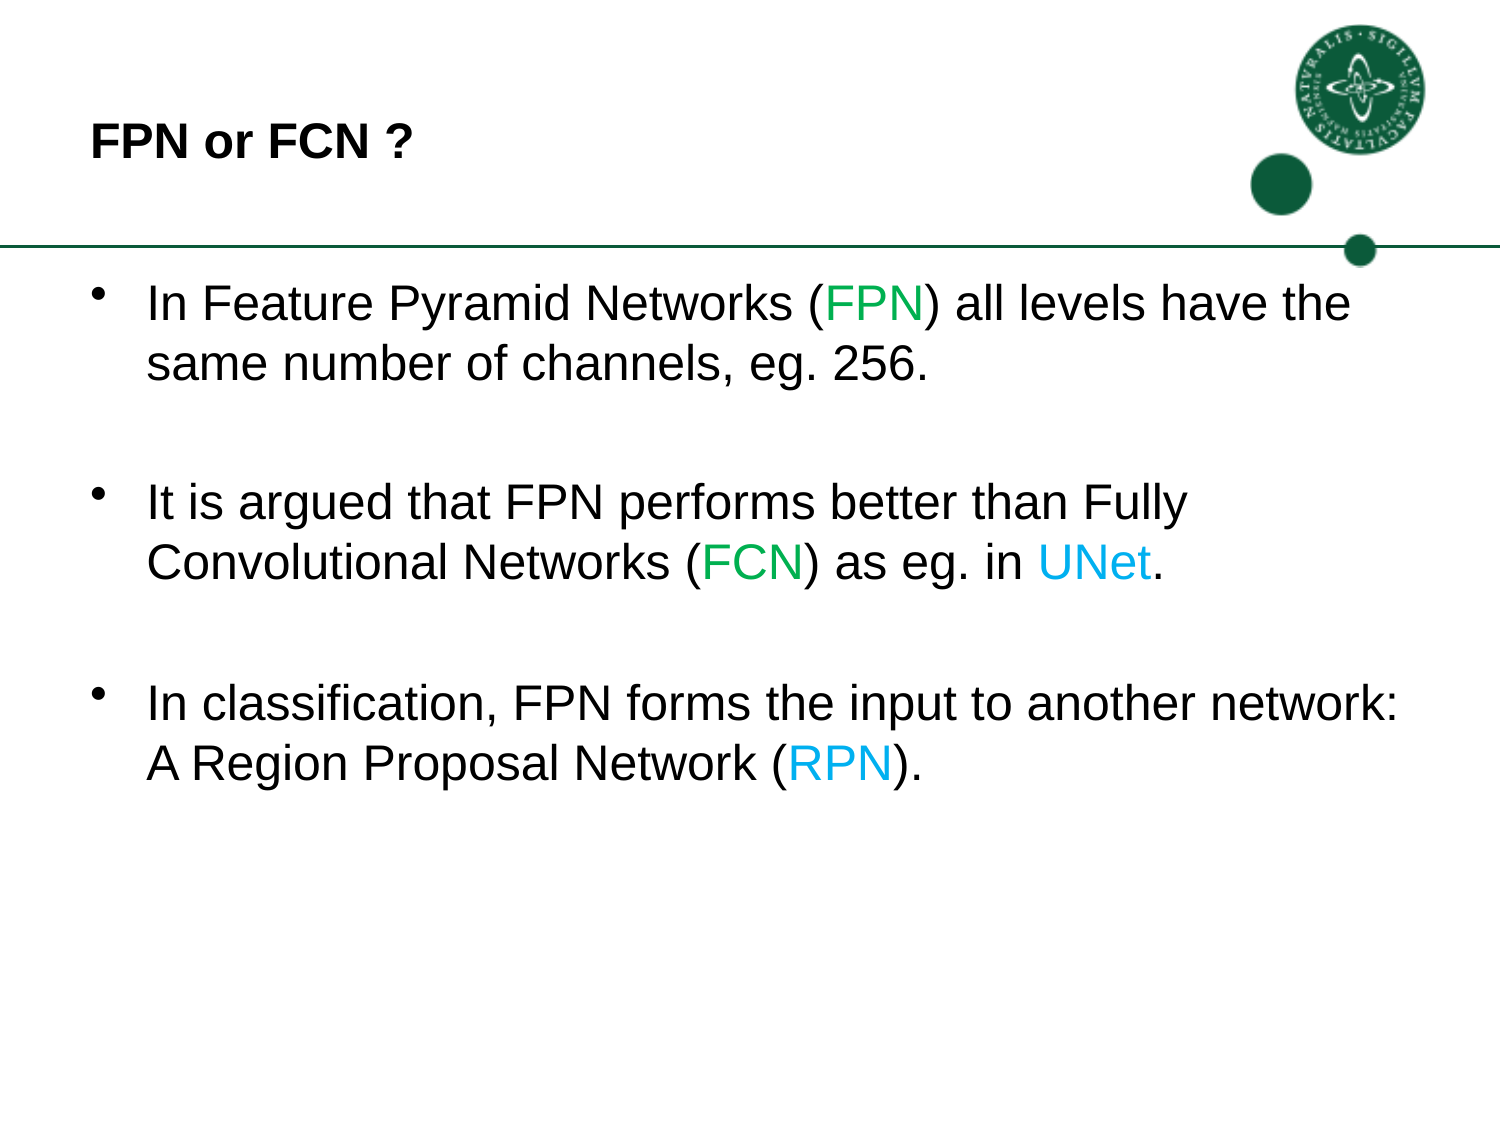

# FPN or FCN ?
In Feature Pyramid Networks (FPN) all levels have the same number of channels, eg. 256.

It is argued that FPN performs better than Fully Convolutional Networks (FCN) as eg. in UNet.

In classification, FPN forms the input to another network: A Region Proposal Network (RPN).